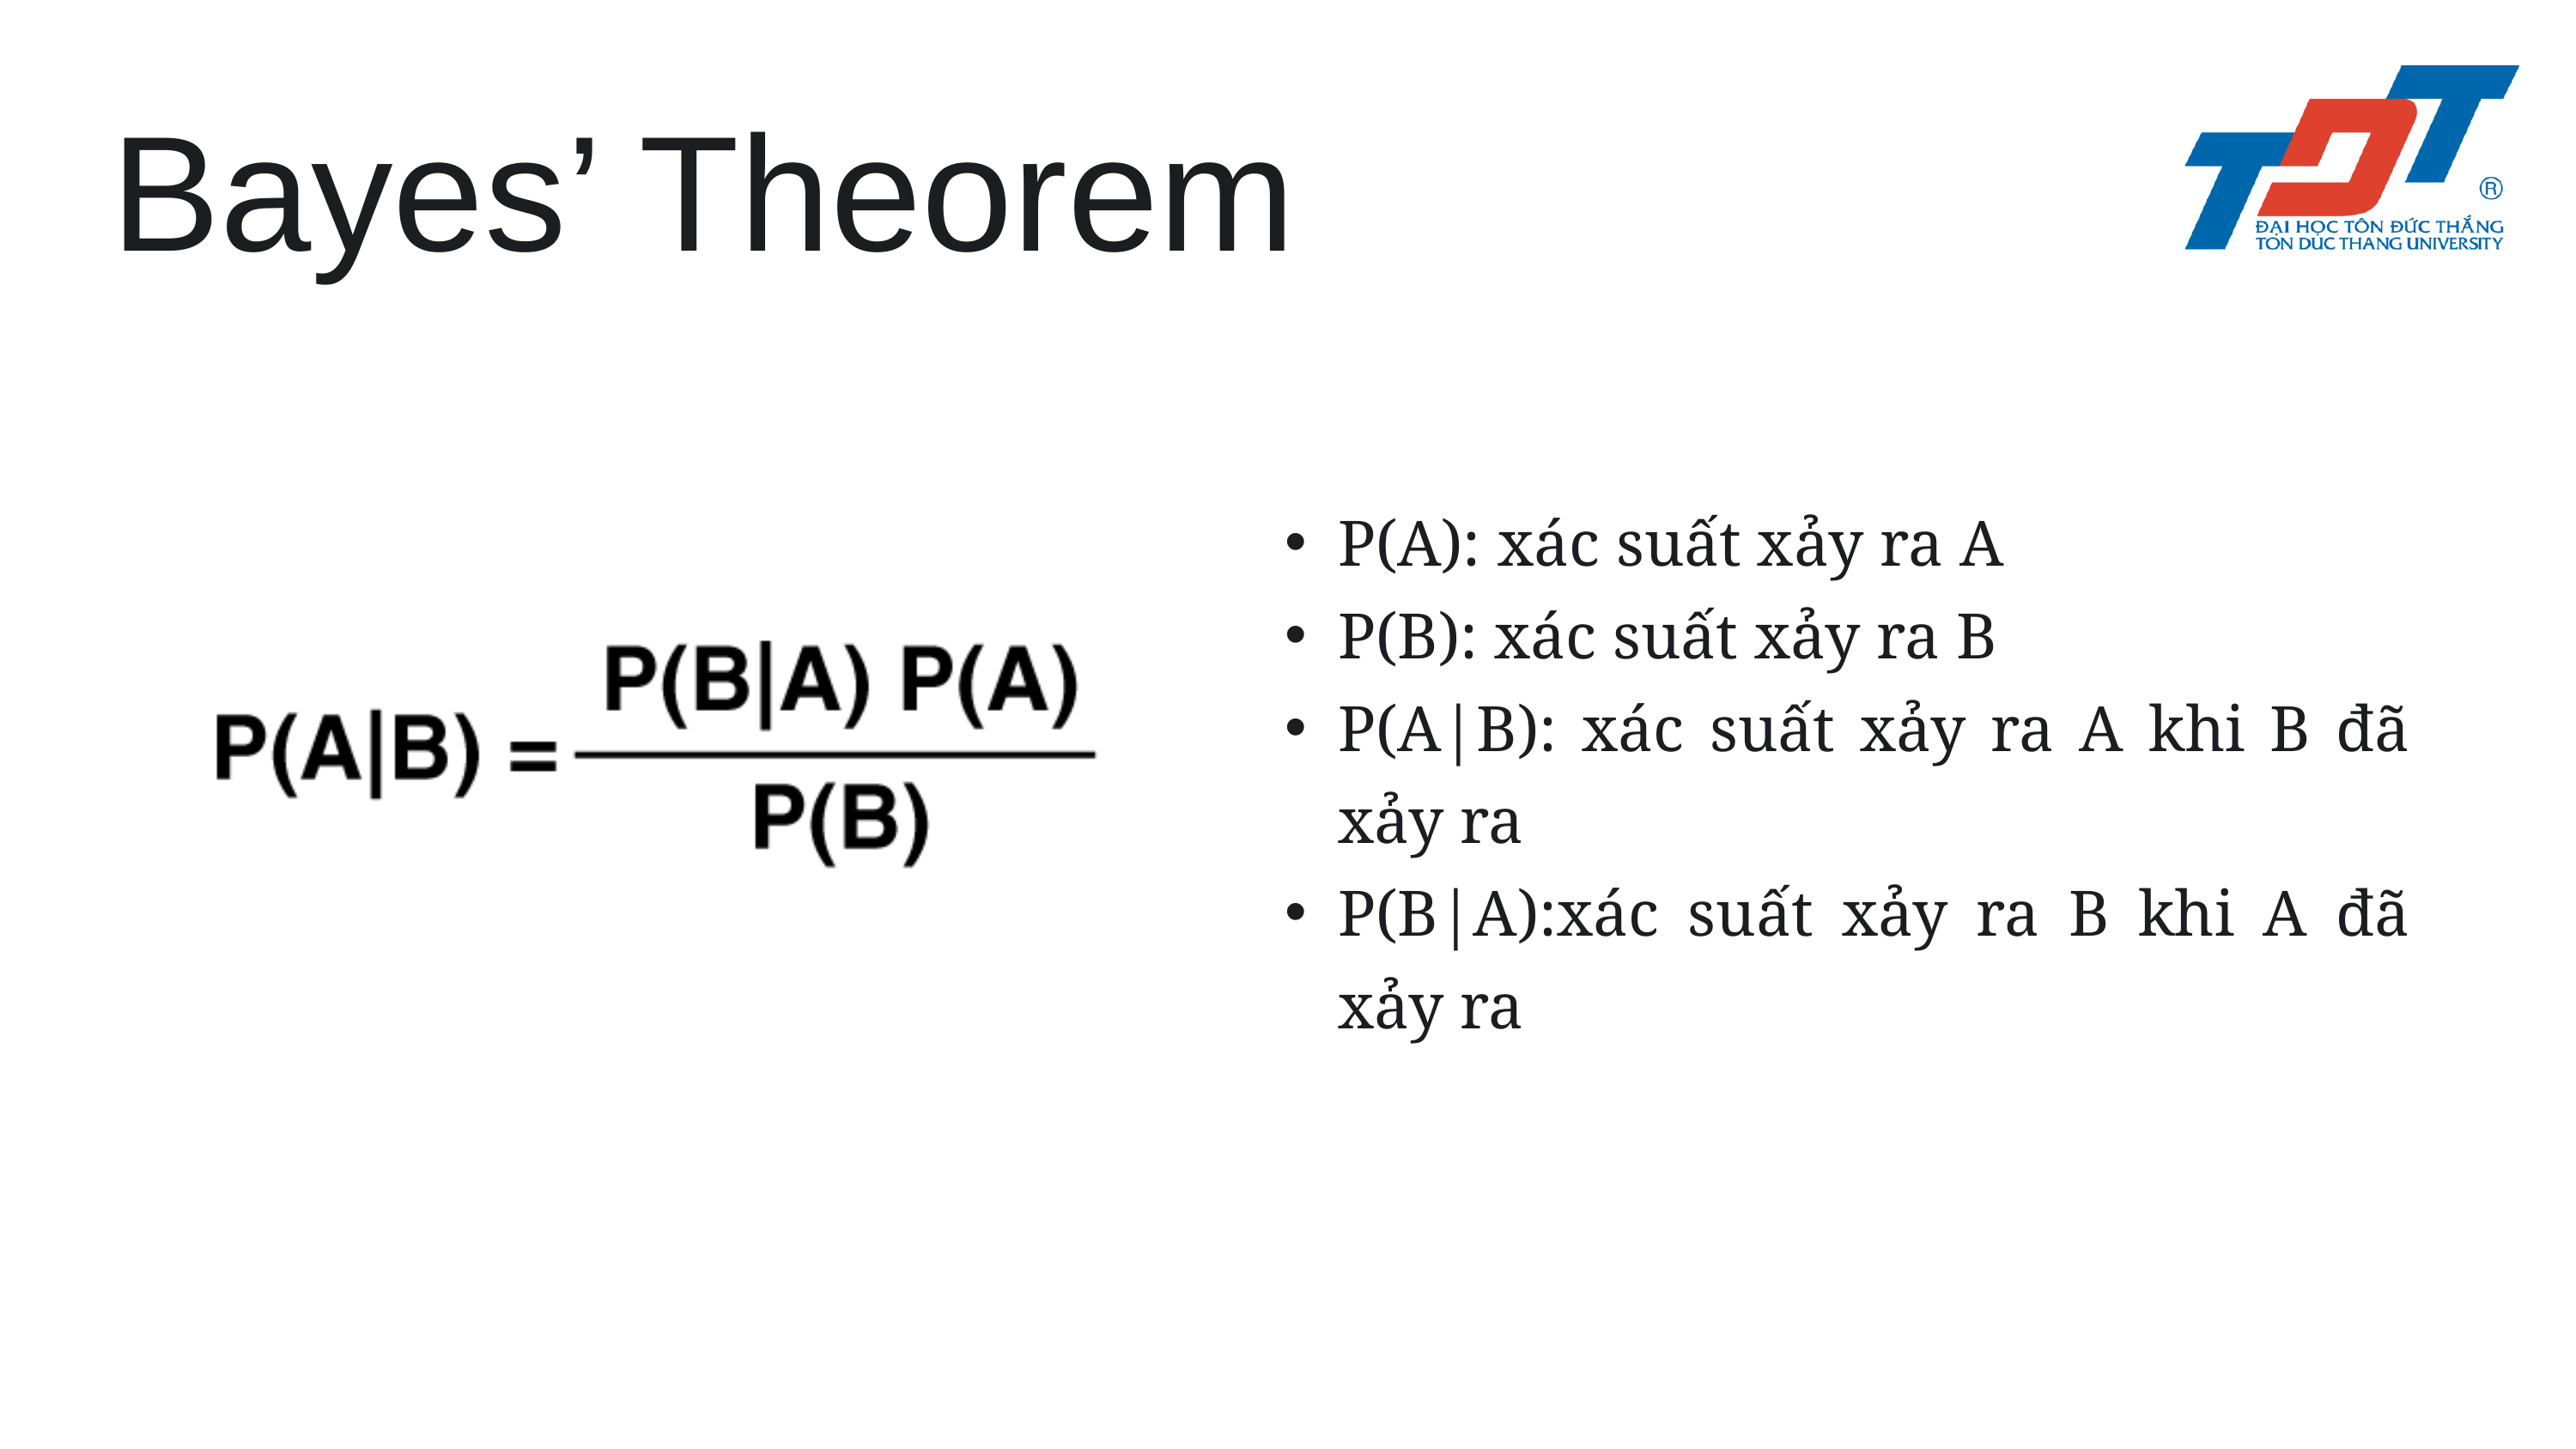

Bayes’ Theorem
P(A): xác suất xảy ra A
P(B): xác suất xảy ra B
P(A|B): xác suất xảy ra A khi B đã xảy ra
P(B|A):xác suất xảy ra B khi A đã xảy ra